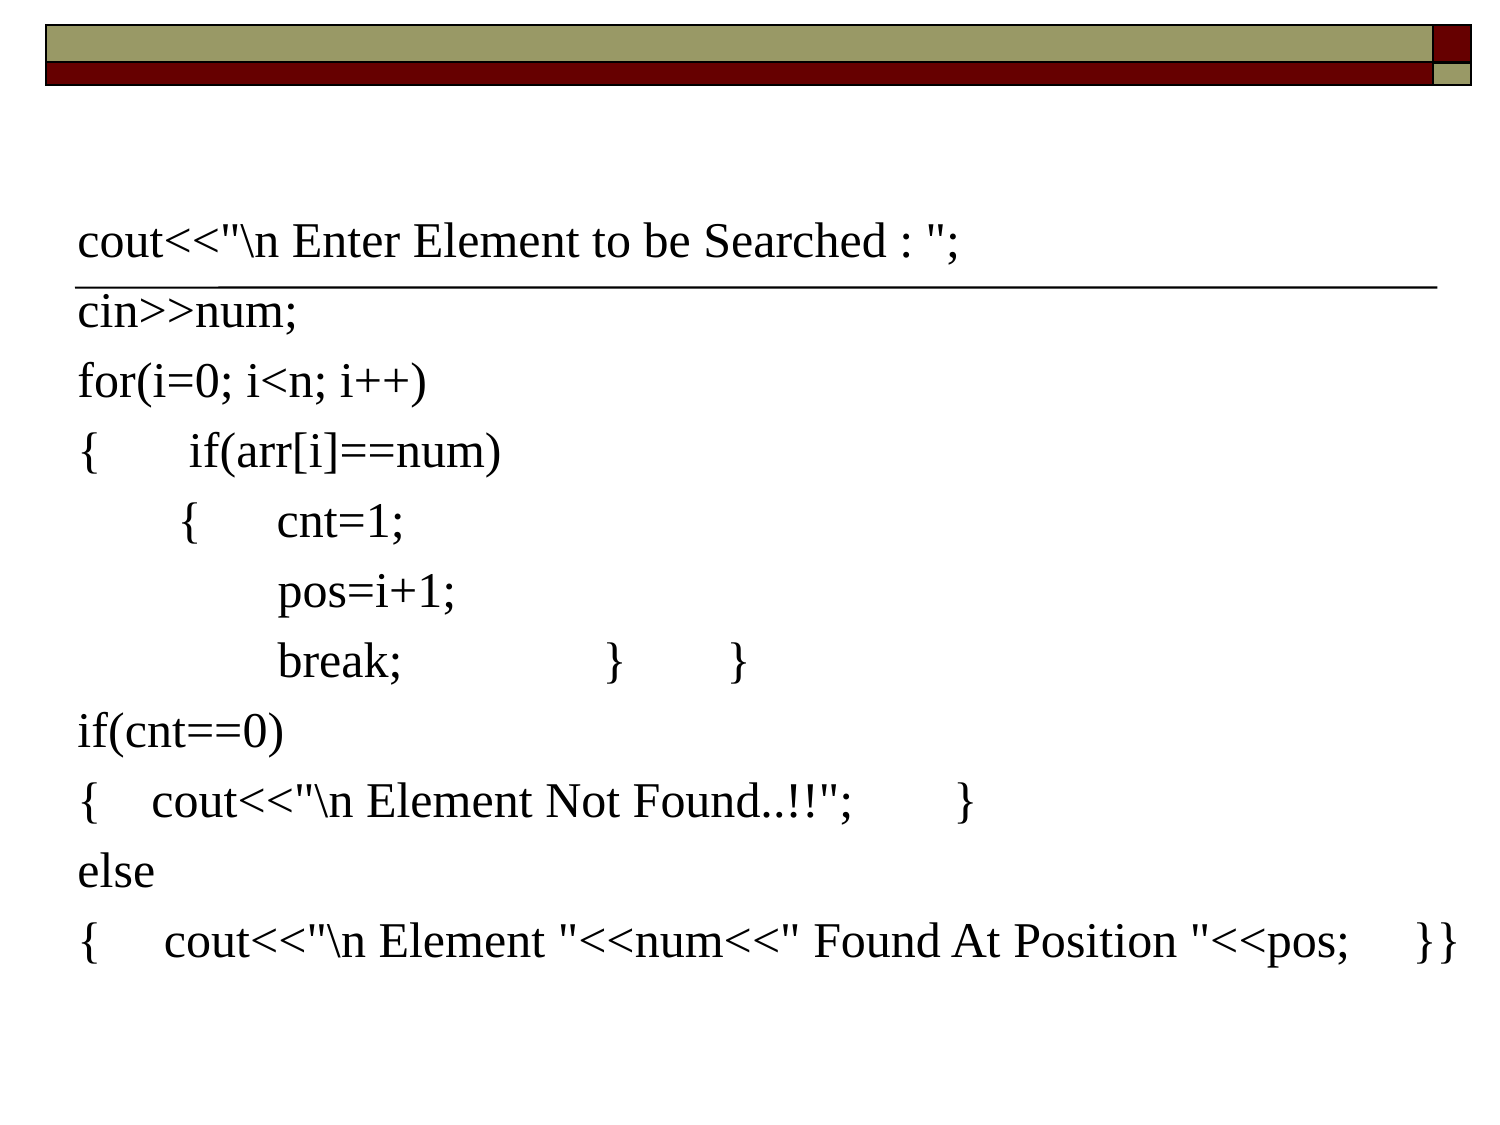

cout<<"\n Enter Element to be Searched : ";
        cin>>num;
        for(i=0; i<n; i++)
        {       if(arr[i]==num)
                {      cnt=1;
                        pos=i+1;
                        break;                }        }
        if(cnt==0)
        {    cout<<"\n Element Not Found..!!";        }
        else
        {     cout<<"\n Element "<<num<<" Found At Position "<<pos;     }}